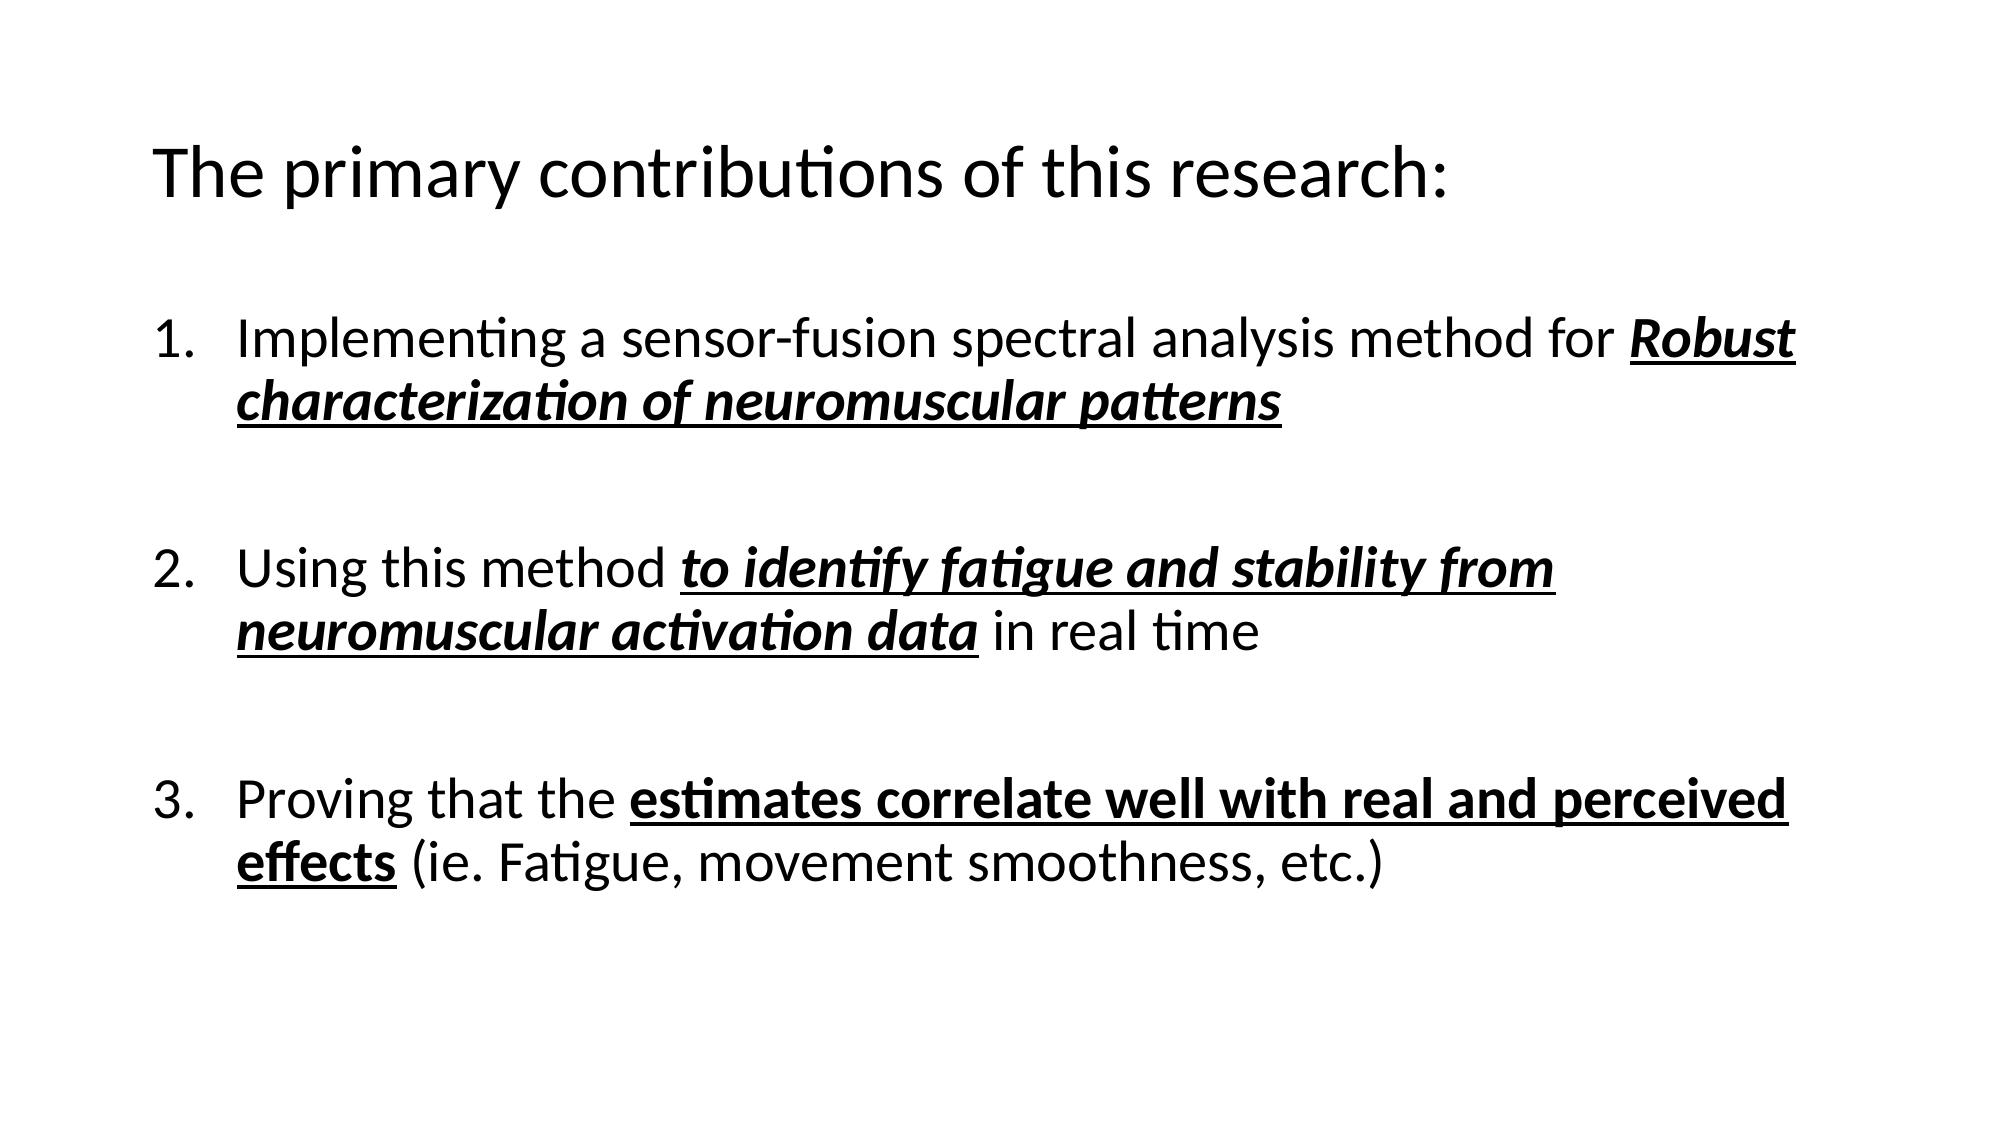

# The primary contributions of this research:
Implementing a sensor-fusion spectral analysis method for Robust characterization of neuromuscular patterns

Using this method to identify fatigue and stability from neuromuscular activation data in real time

Proving that the estimates correlate well with real and perceived effects (ie. Fatigue, movement smoothness, etc.)